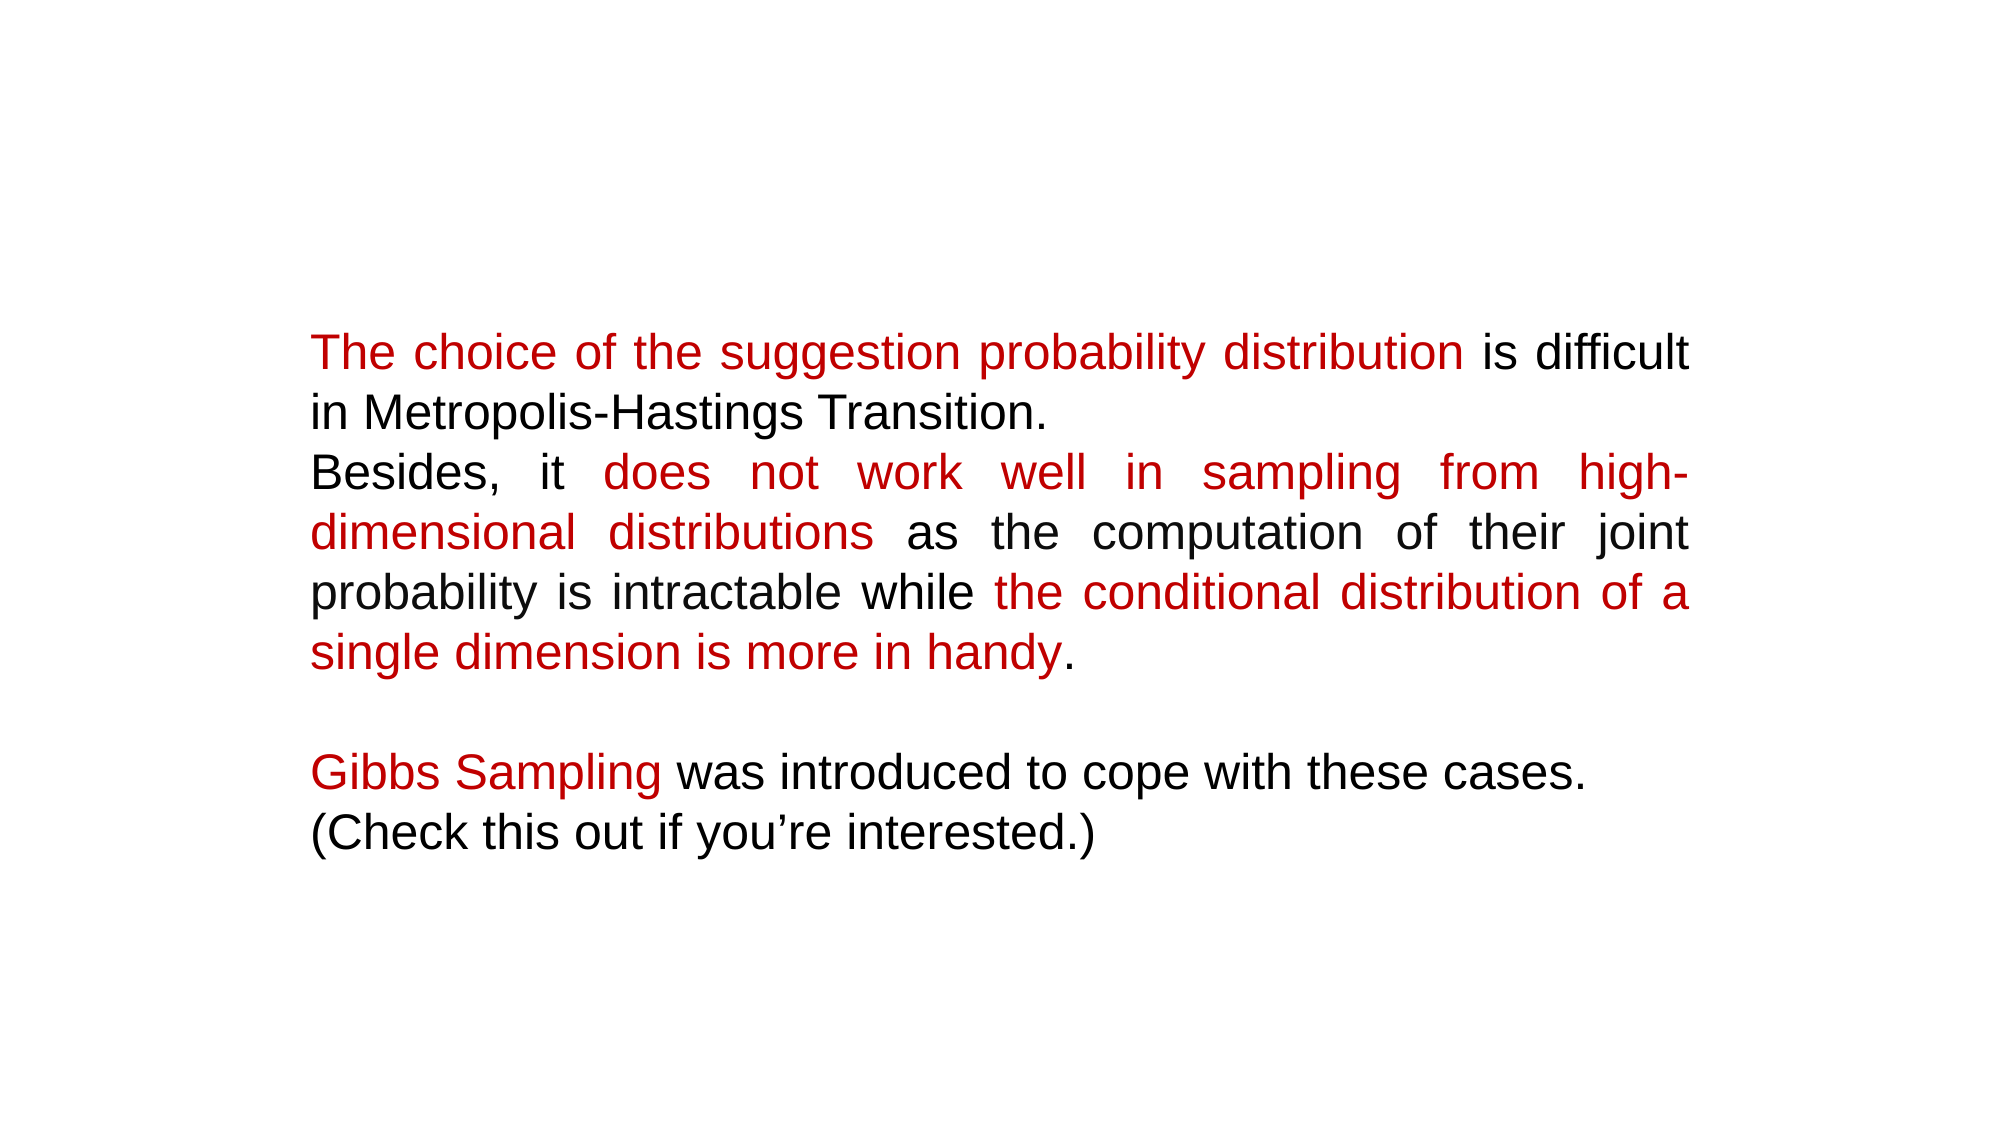

The choice of the suggestion probability distribution is difficult in Metropolis-Hastings Transition.
Besides, it does not work well in sampling from high-dimensional distributions as the computation of their joint probability is intractable while the conditional distribution of a single dimension is more in handy.

Gibbs Sampling was introduced to cope with these cases.
(Check this out if you’re interested.)